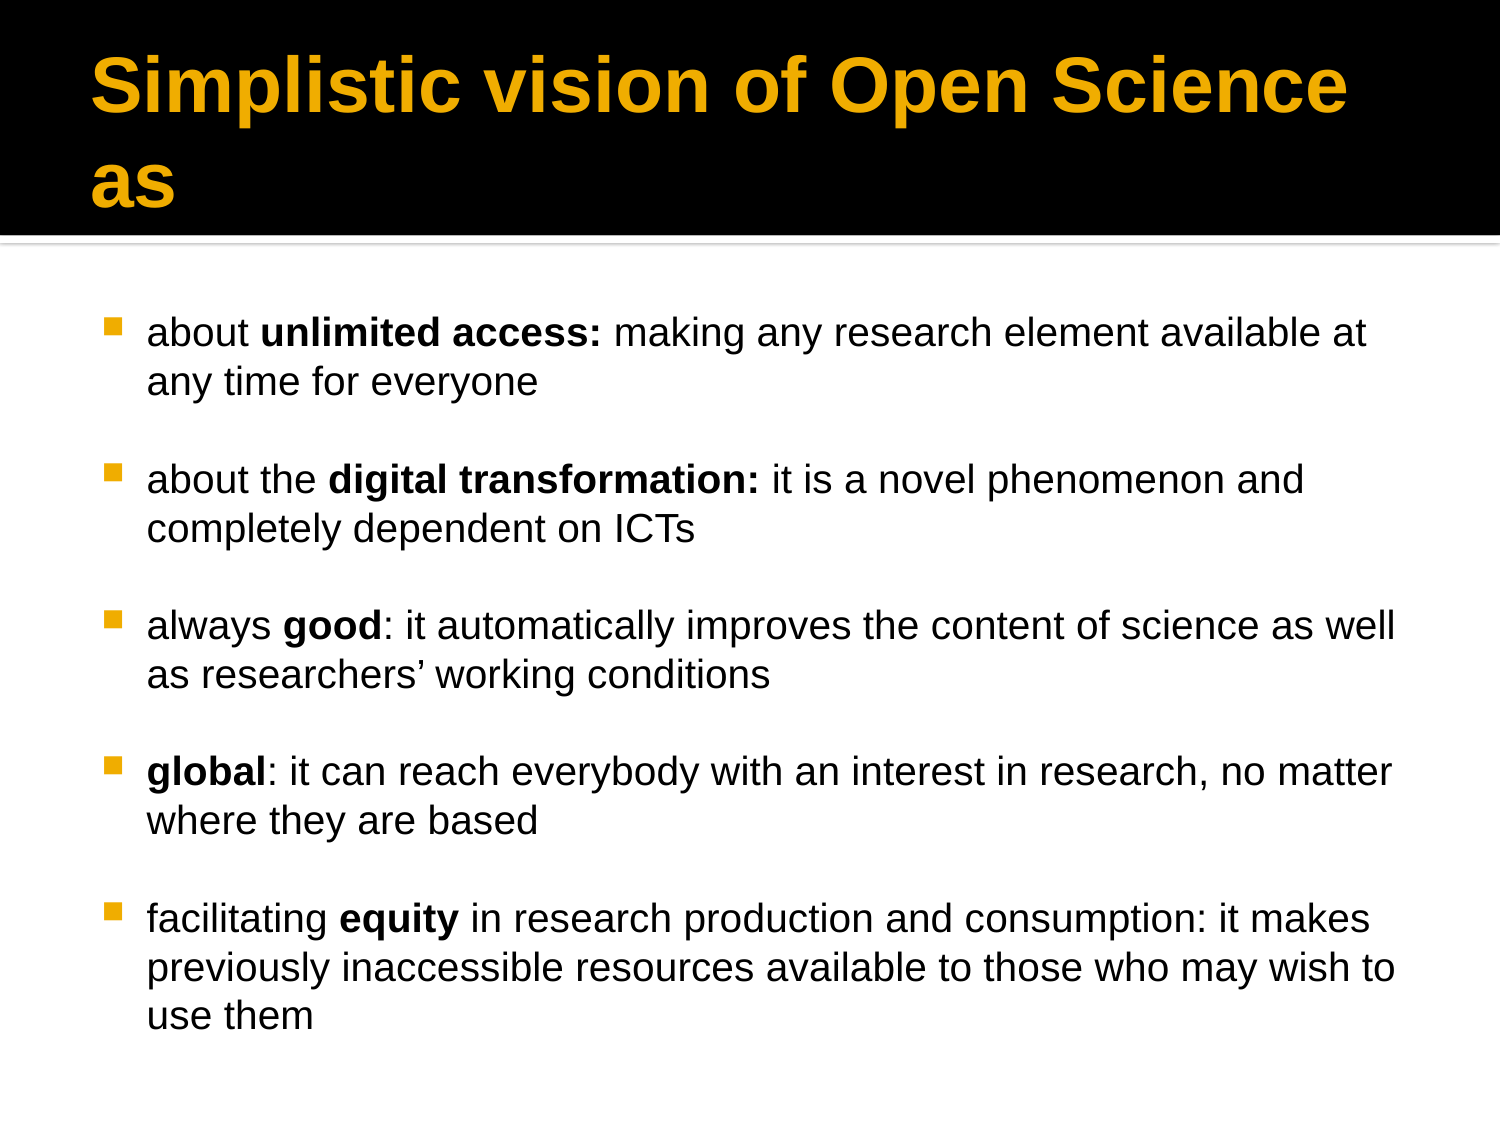

# Simplistic vision of Open Science as
about unlimited access: making any research element available at any time for everyone

about the digital transformation: it is a novel phenomenon and completely dependent on ICTs

always good: it automatically improves the content of science as well as researchers’ working conditions

global: it can reach everybody with an interest in research, no matter where they are based

facilitating equity in research production and consumption: it makes previously inaccessible resources available to those who may wish to use them